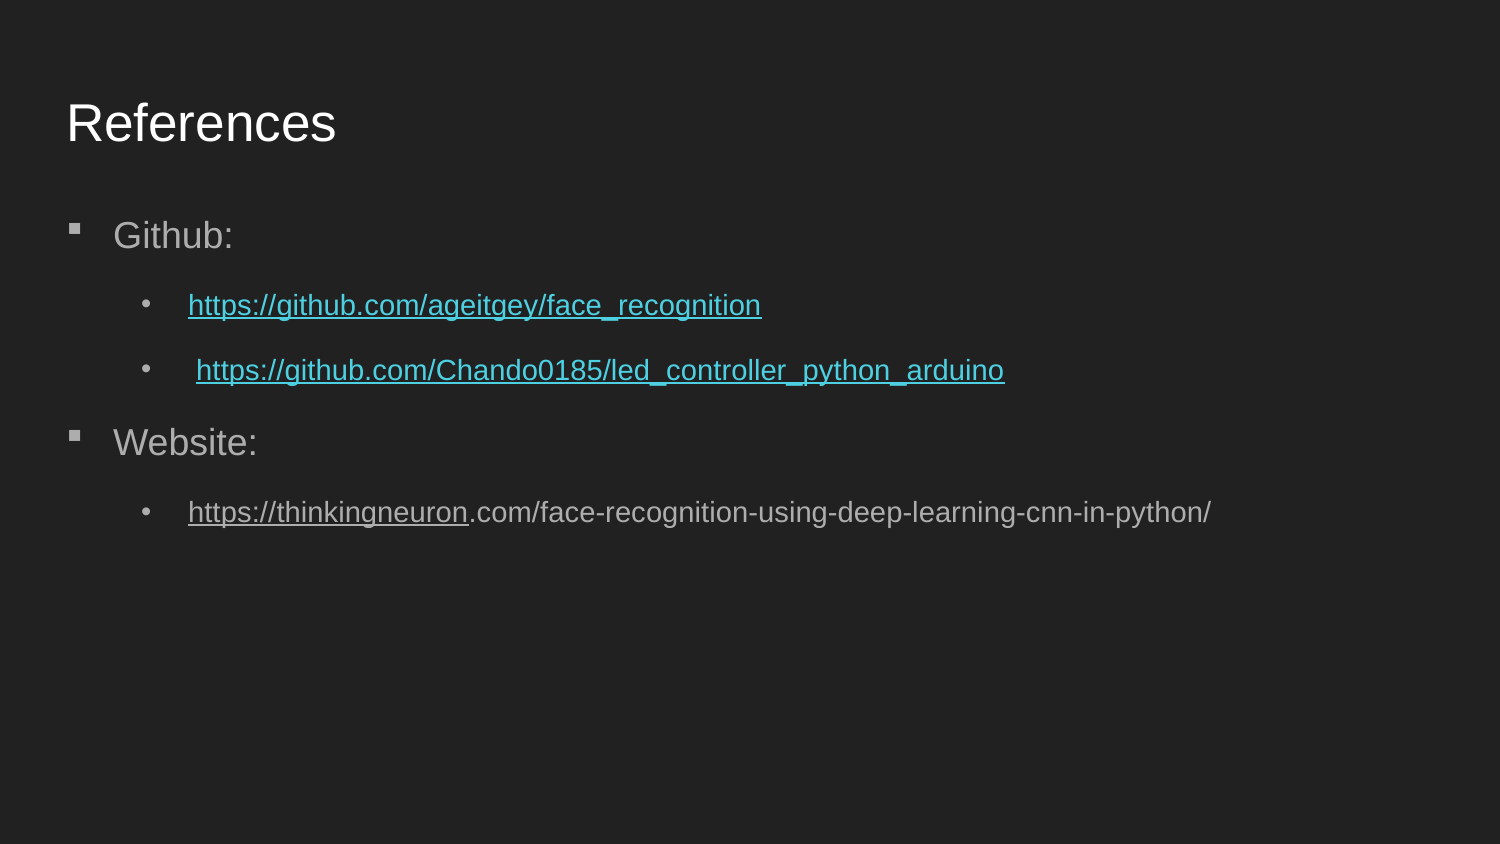

# References

Github:
https://github.com/ageitgey/face_recognition
 https://github.com/Chando0185/led_controller_python_arduino
Website:
https://thinkingneuron.com/face-recognition-using-deep-learning-cnn-in-python/